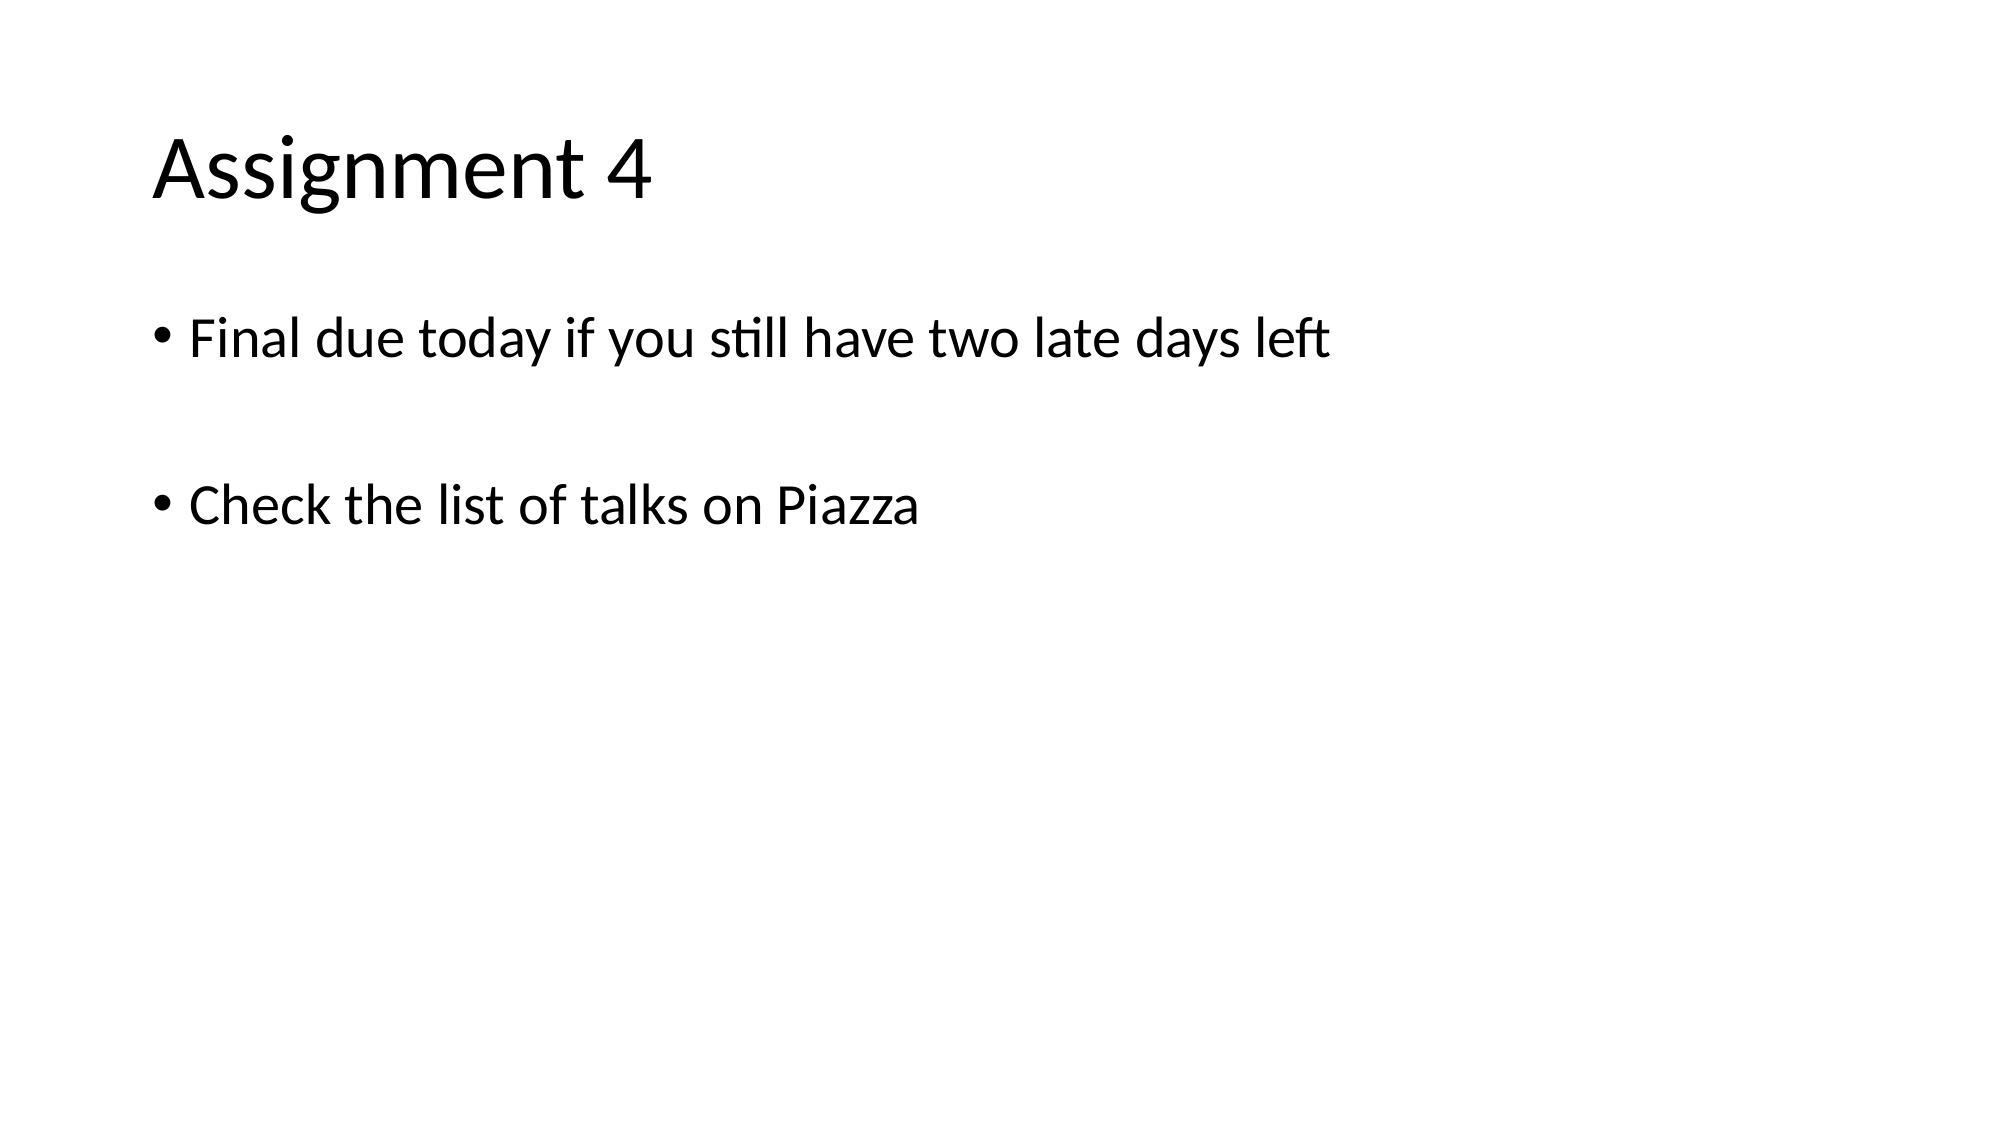

# Assignment 4
Final due today if you still have two late days left

Check the list of talks on Piazza